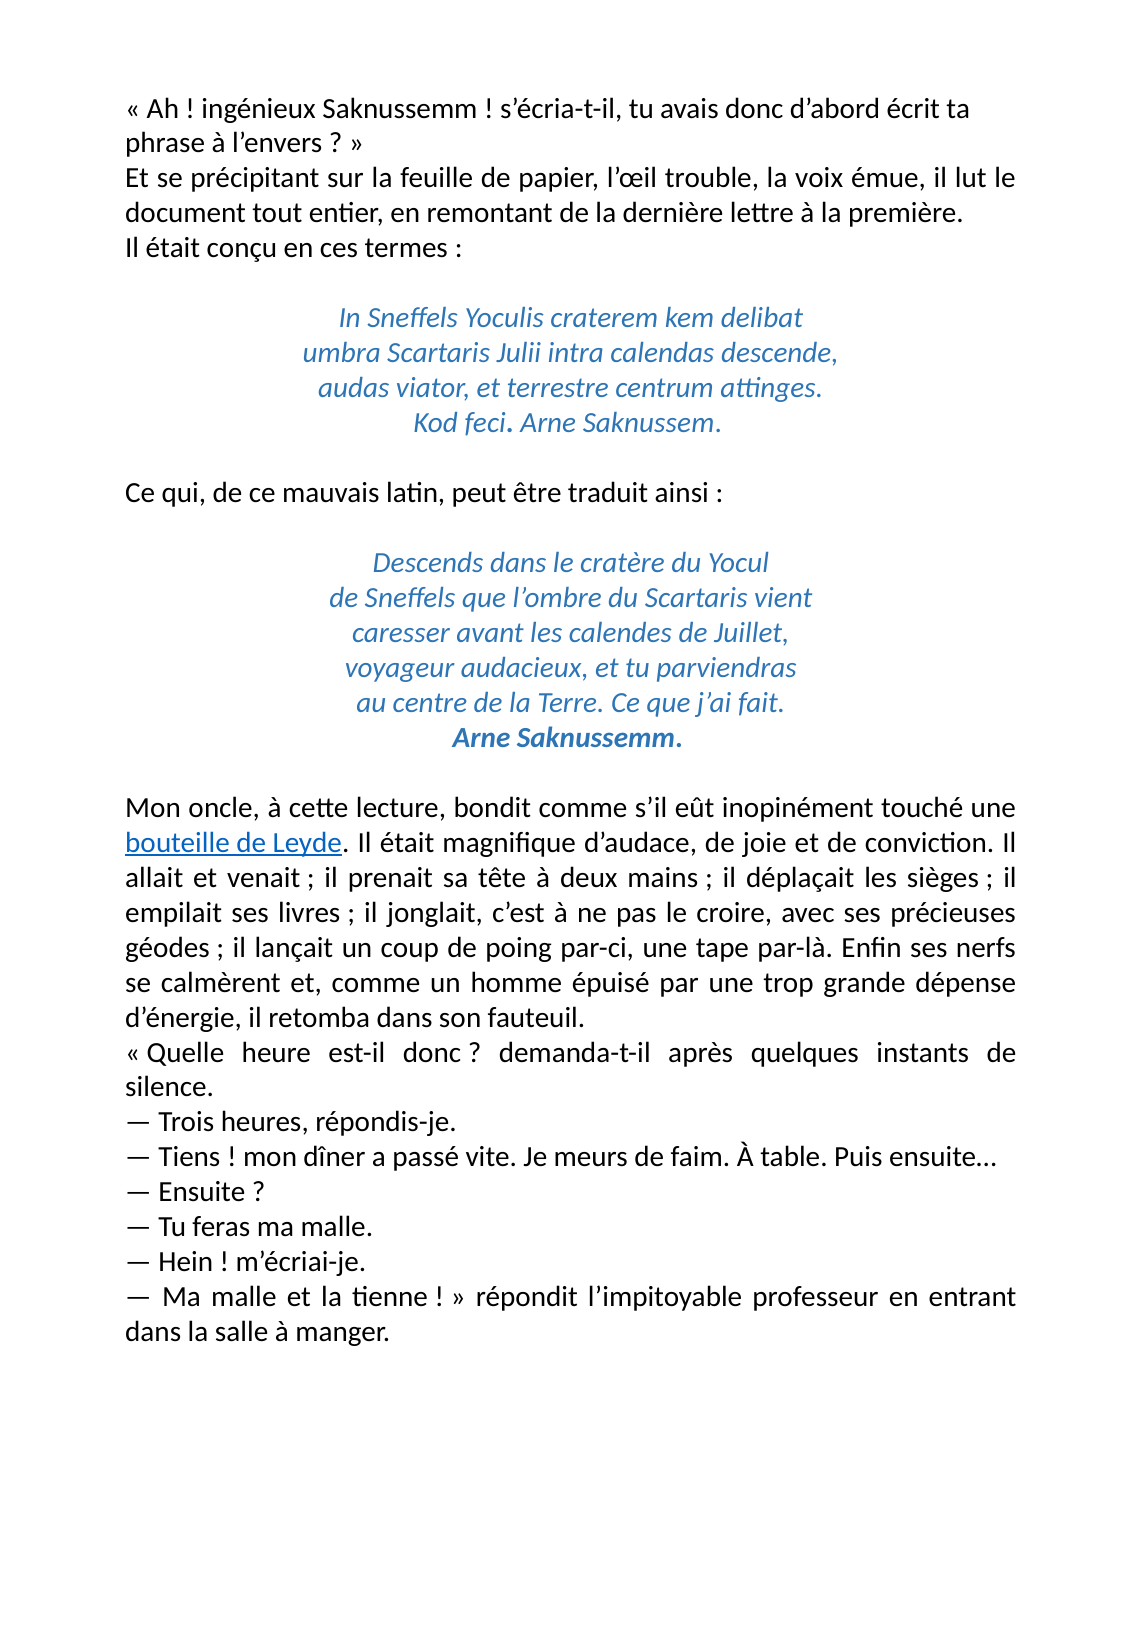

« Ah ! ingénieux Saknussemm ! s’écria-t-il, tu avais donc d’abord écrit ta phrase à l’envers ? »
Et se précipitant sur la feuille de papier, l’œil trouble, la voix émue, il lut le document tout entier, en remontant de la dernière lettre à la première.
Il était conçu en ces termes :

In Sneffels Yoculis craterem kem delibat
umbra Scartaris Julii intra calendas descende,
audas viator, et terrestre centrum attinges.
Kod feci. Arne Saknussem.

Ce qui, de ce mauvais latin, peut être traduit ainsi :

Descends dans le cratère du Yocul
de Sneffels que l’ombre du Scartaris vient
caresser avant les calendes de Juillet,
voyageur audacieux, et tu parviendras
au centre de la Terre. Ce que j’ai fait.
Arne Saknussemm.

Mon oncle, à cette lecture, bondit comme s’il eût inopinément touché une bouteille de Leyde. Il était magnifique d’audace, de joie et de conviction. Il allait et venait ; il prenait sa tête à deux mains ; il déplaçait les sièges ; il empilait ses livres ; il jonglait, c’est à ne pas le croire, avec ses précieuses géodes ; il lançait un coup de poing par-ci, une tape par-là. Enfin ses nerfs se calmèrent et, comme un homme épuisé par une trop grande dépense d’énergie, il retomba dans son fauteuil.
« Quelle heure est-il donc ? demanda-t-il après quelques instants de silence.
— Trois heures, répondis-je.
— Tiens ! mon dîner a passé vite. Je meurs de faim. À table. Puis ensuite…
— Ensuite ?
— Tu feras ma malle.
— Hein ! m’écriai-je.
— Ma malle et la tienne ! » répondit l’impitoyable professeur en entrant dans la salle à manger.